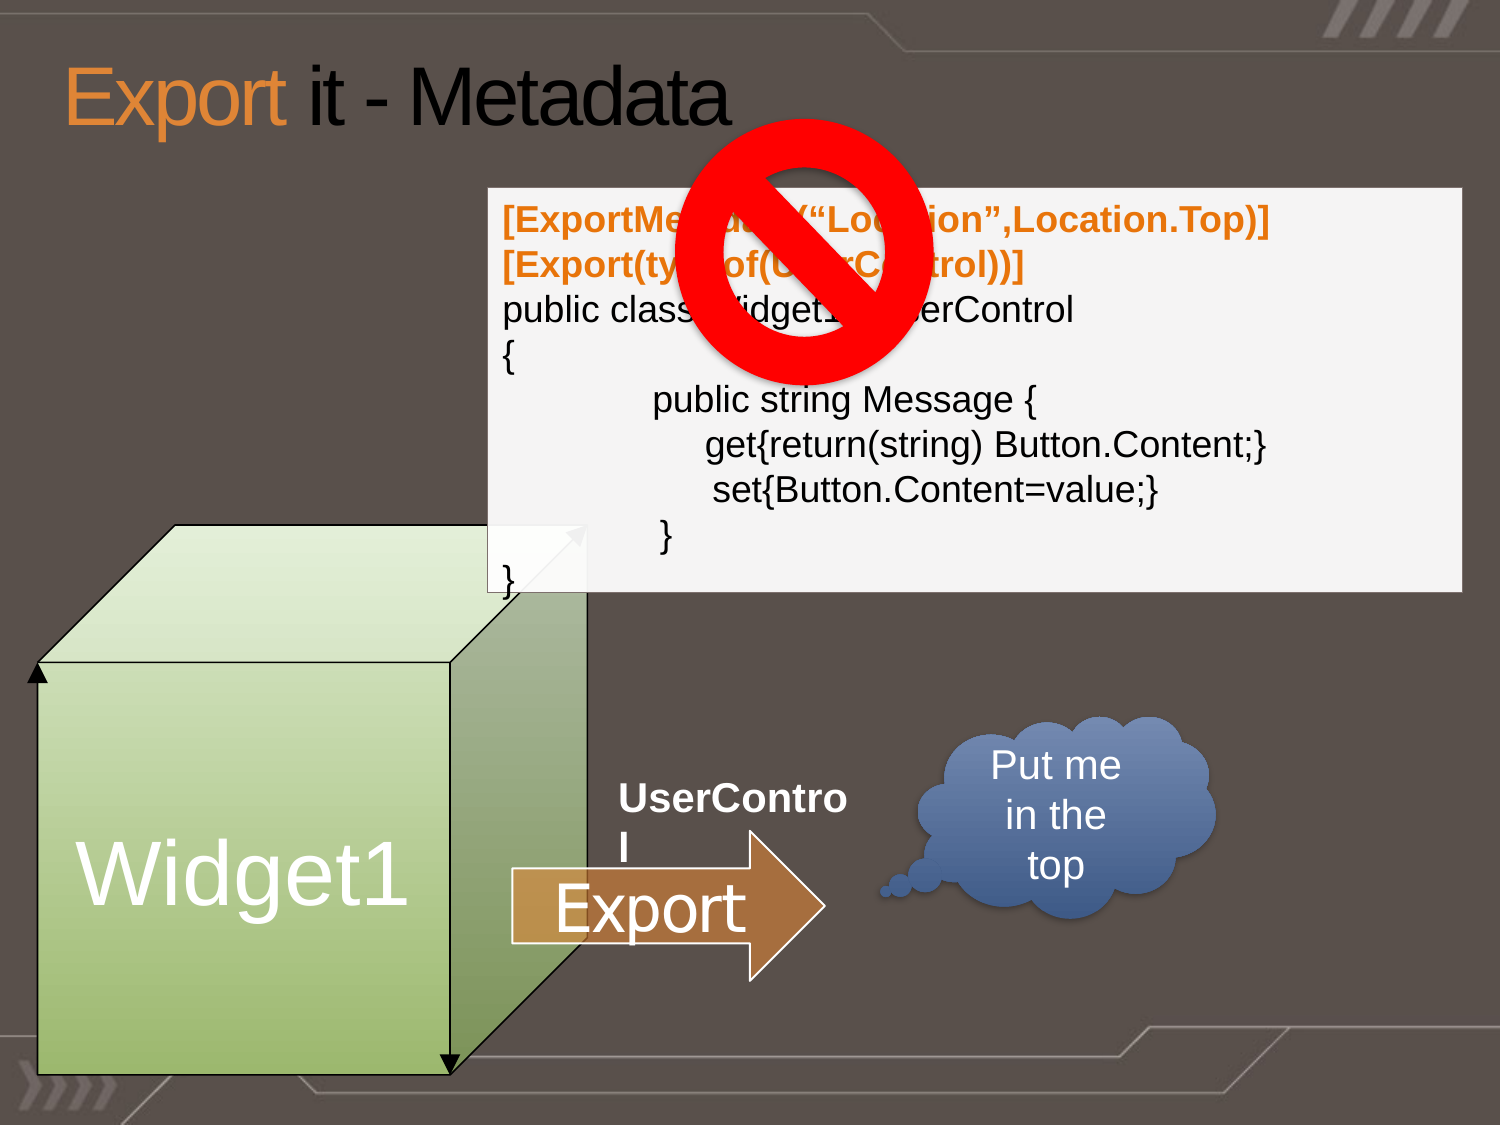

# Export it - Metadata

[ExportMetadata(“Location”,Location.Top)]
[Export(typeof(UserControl))]
public class Widget1 : UserControl
{
	public string Message {
	     get{return(string) Button.Content;}
                    set{Button.Content=value;}
               }
}
Widget1
Put me in the top
UserControl
Export